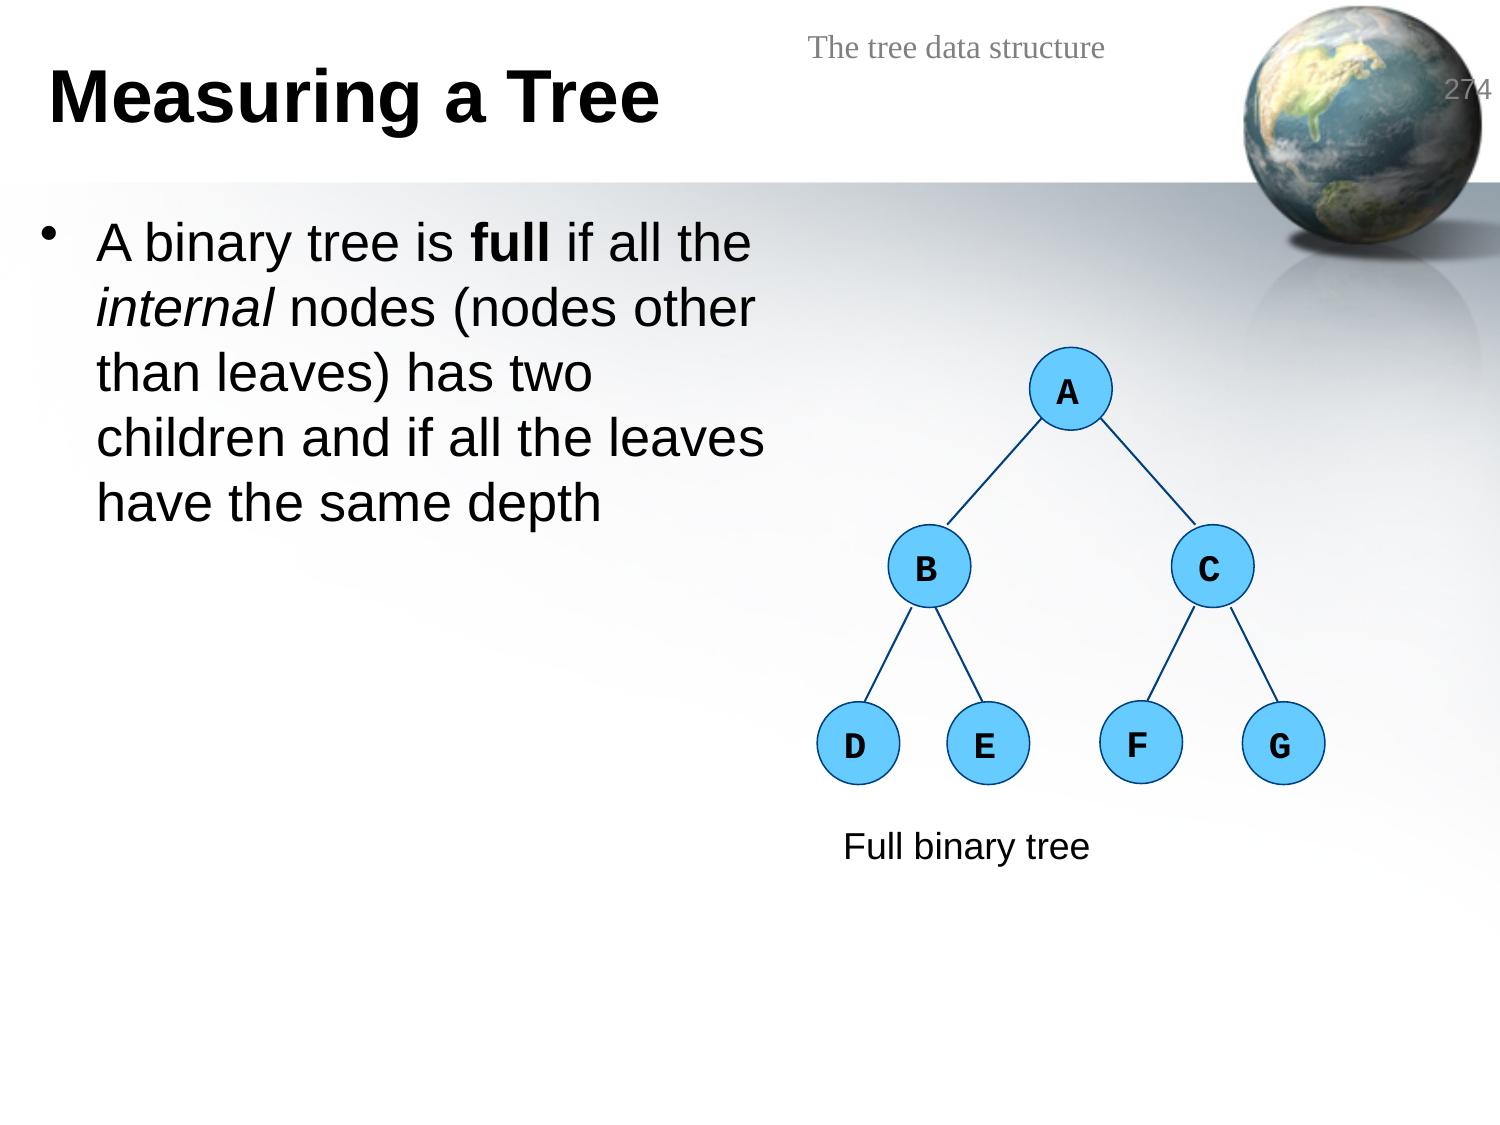

# Measuring a Tree
A binary tree is full if all the internal nodes (nodes other than leaves) has two children and if all the leaves have the same depth

A

B
C

F
D
E
G
Full binary tree